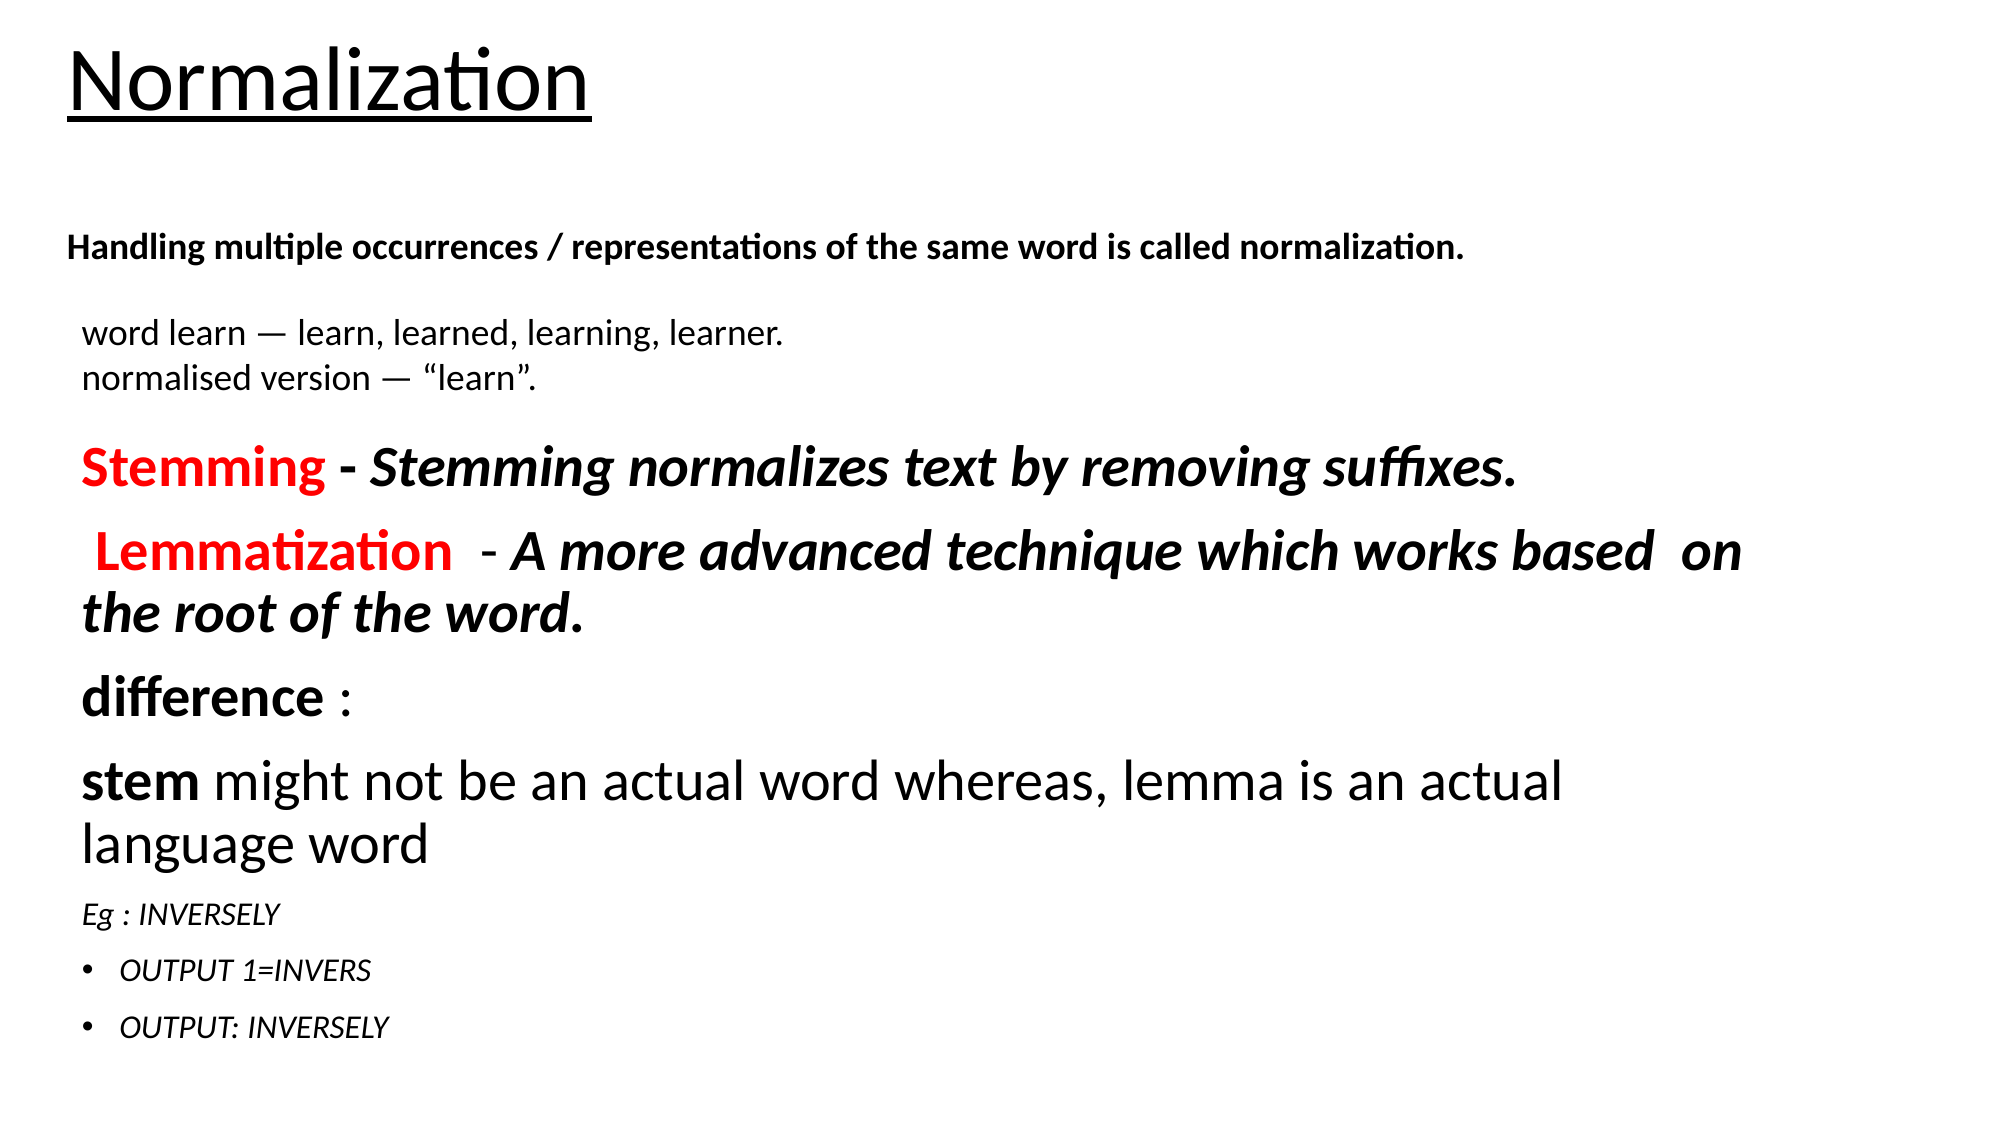

# Normalization
Handling multiple occurrences / representations of the same word is called normalization.
word learn — learn, learned, learning, learner.
normalised version — “learn”.
Stemming - Stemming normalizes text by removing suffixes.
 Lemmatization  - A more advanced technique which works based  on the root of the word.
difference :
stem might not be an actual word whereas, lemma is an actual language word
Eg : INVERSELY
OUTPUT 1=INVERS
OUTPUT: INVERSELY